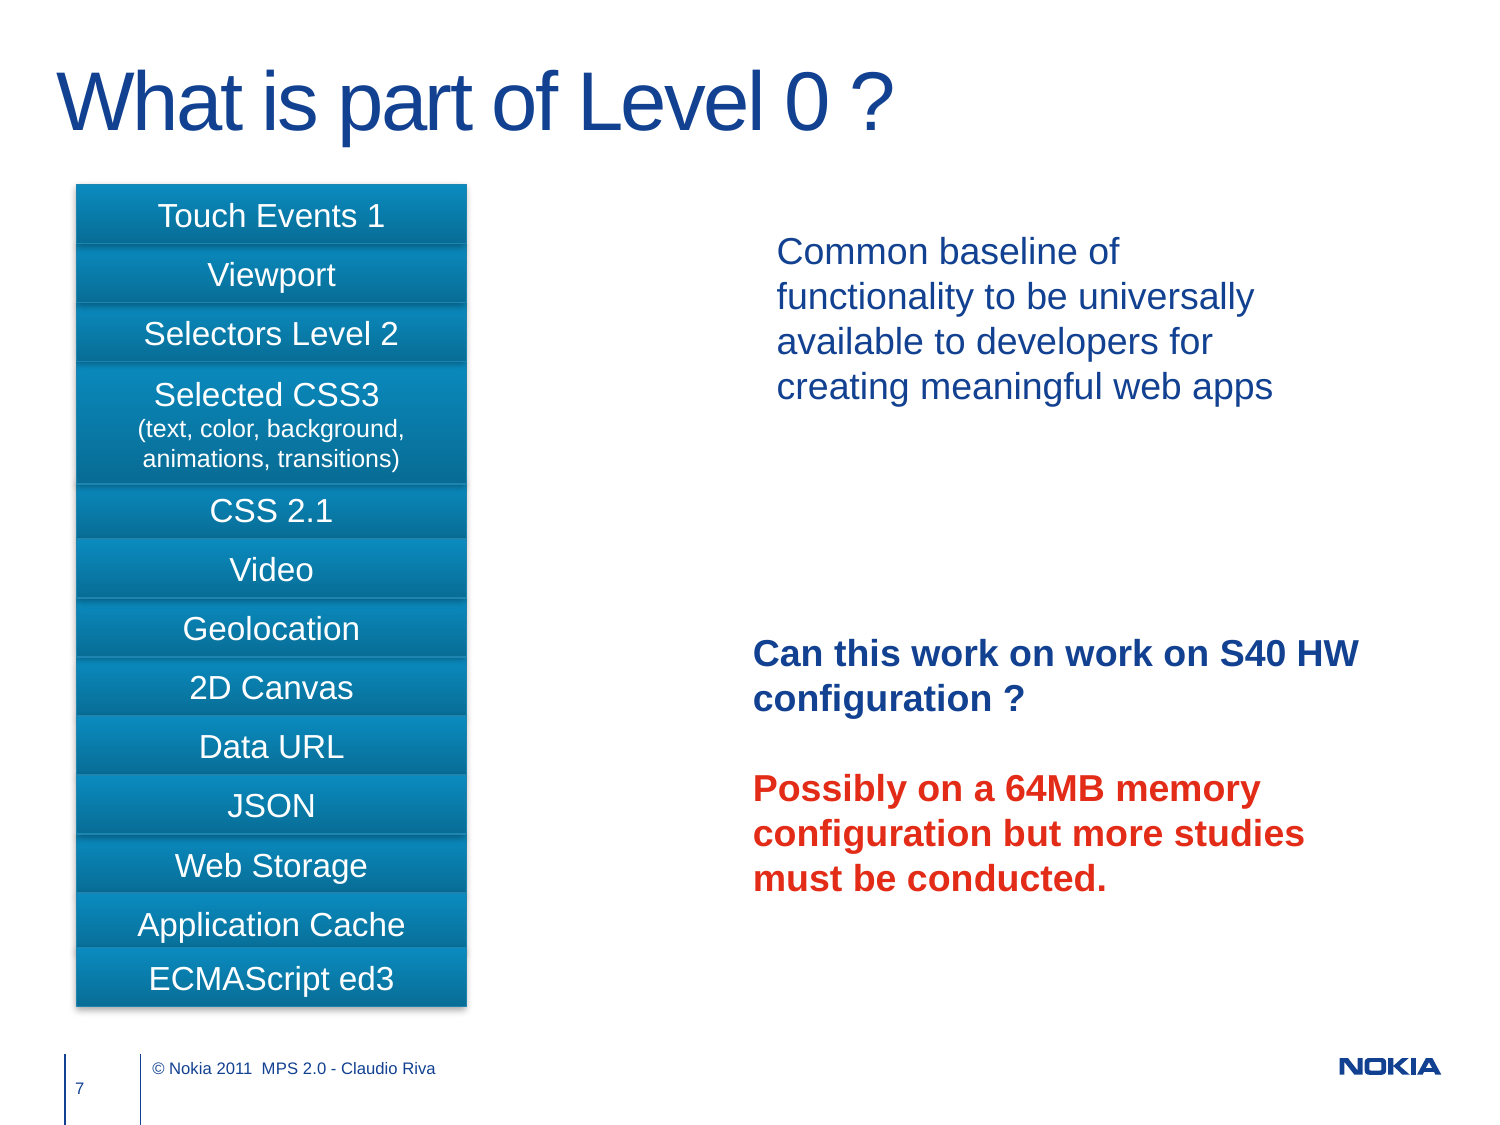

# What is part of Level 0 ?
Touch Events 1
Common baseline of functionality to be universally available to developers for creating meaningful web apps
Viewport
Selectors Level 2
Selected CSS3
(text, color, background, animations, transitions)
CSS 2.1
Video
Geolocation
Can this work on work on S40 HW configuration ?

Possibly on a 64MB memory configuration but more studies must be conducted.
2D Canvas
Data URL
JSON
Web Storage
Application Cache
ECMAScript ed3
7
© Nokia 2011  MPS 2.0 - Claudio Riva